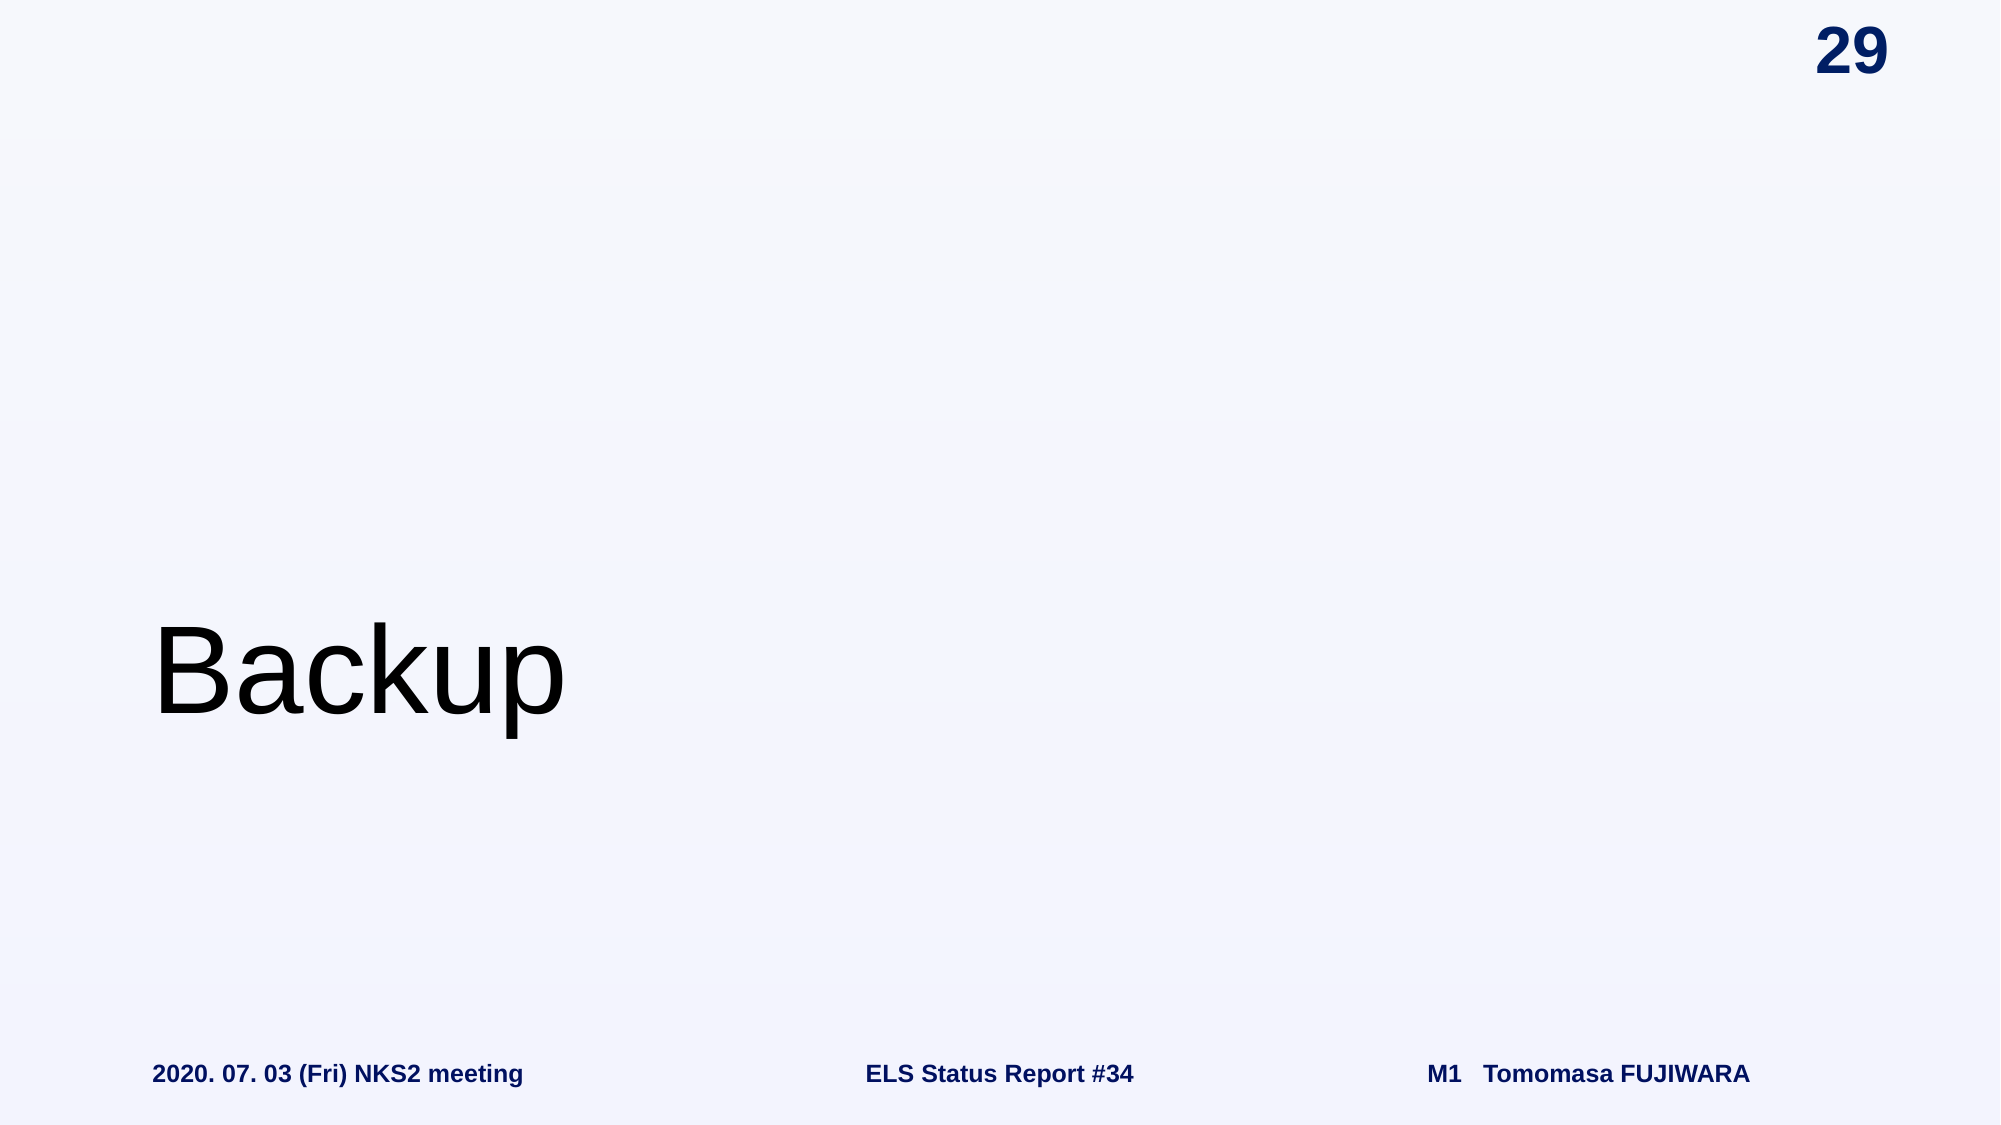

# Backup

2020. 07. 03 (Fri) NKS2 meeting
ELS Status Report #34